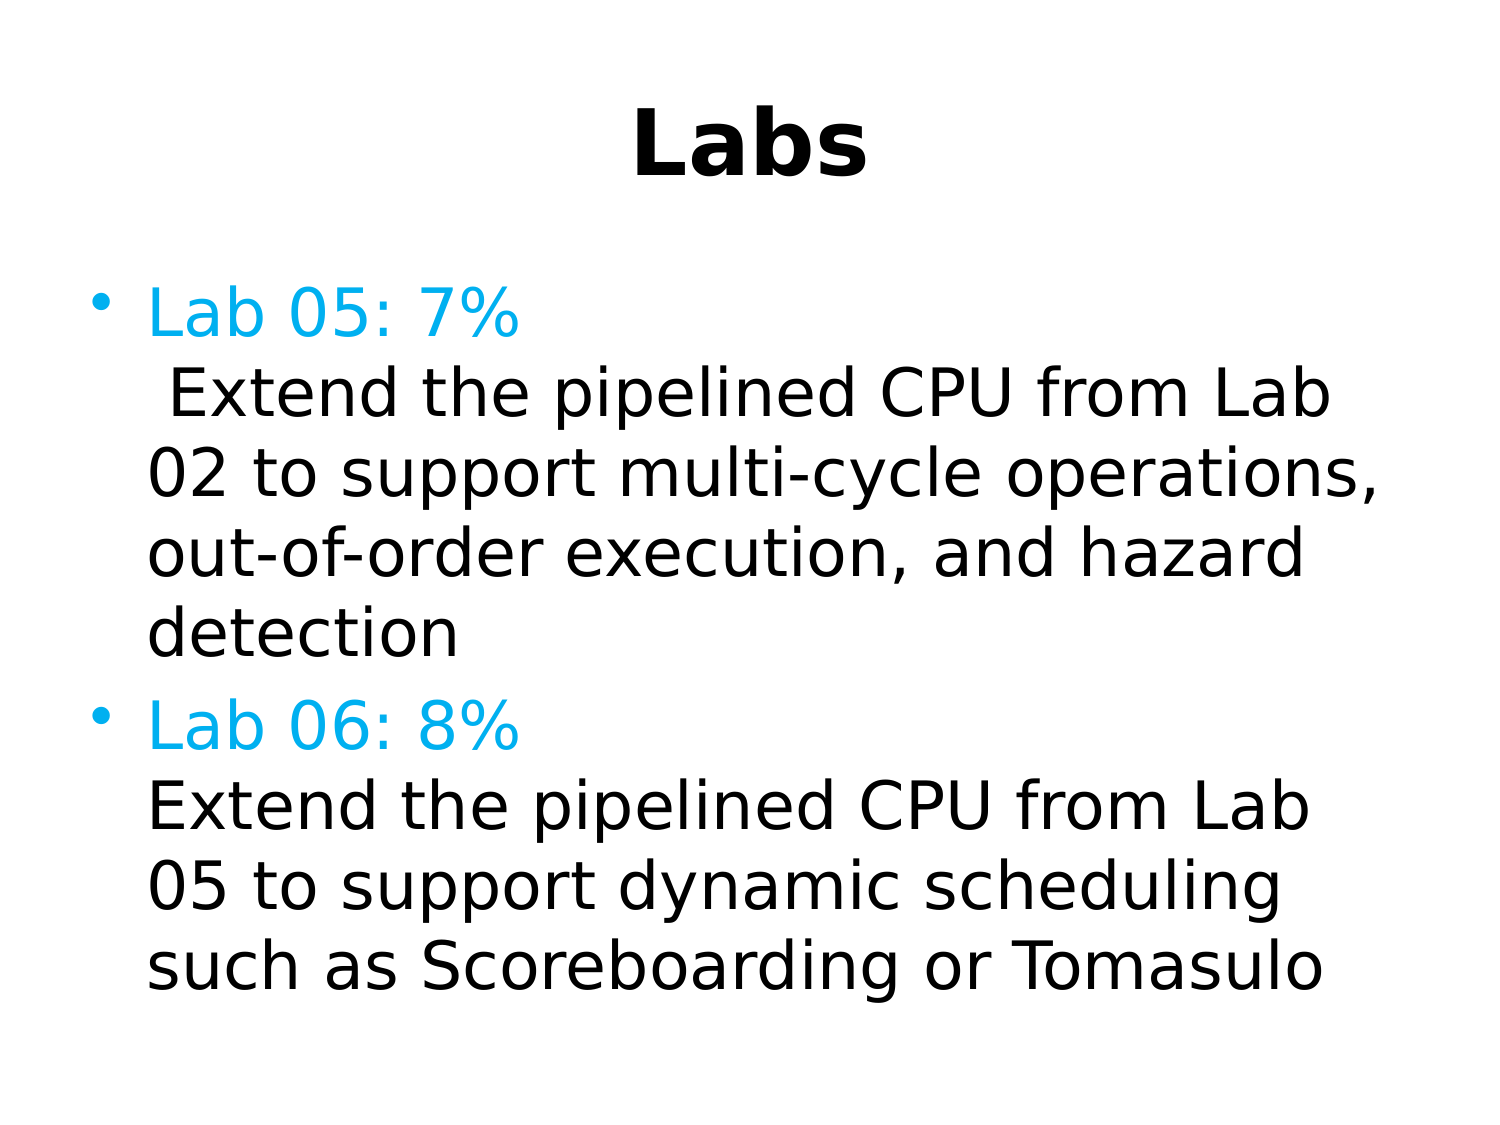

# Labs
Lab 05: 7%                                           Extend the pipelined CPU from Lab 02 to support multi-cycle operations, out-of-order execution, and hazard detection
Lab 06: 8%                                  Extend the pipelined CPU from Lab 05 to support dynamic scheduling such as Scoreboarding or Tomasulo